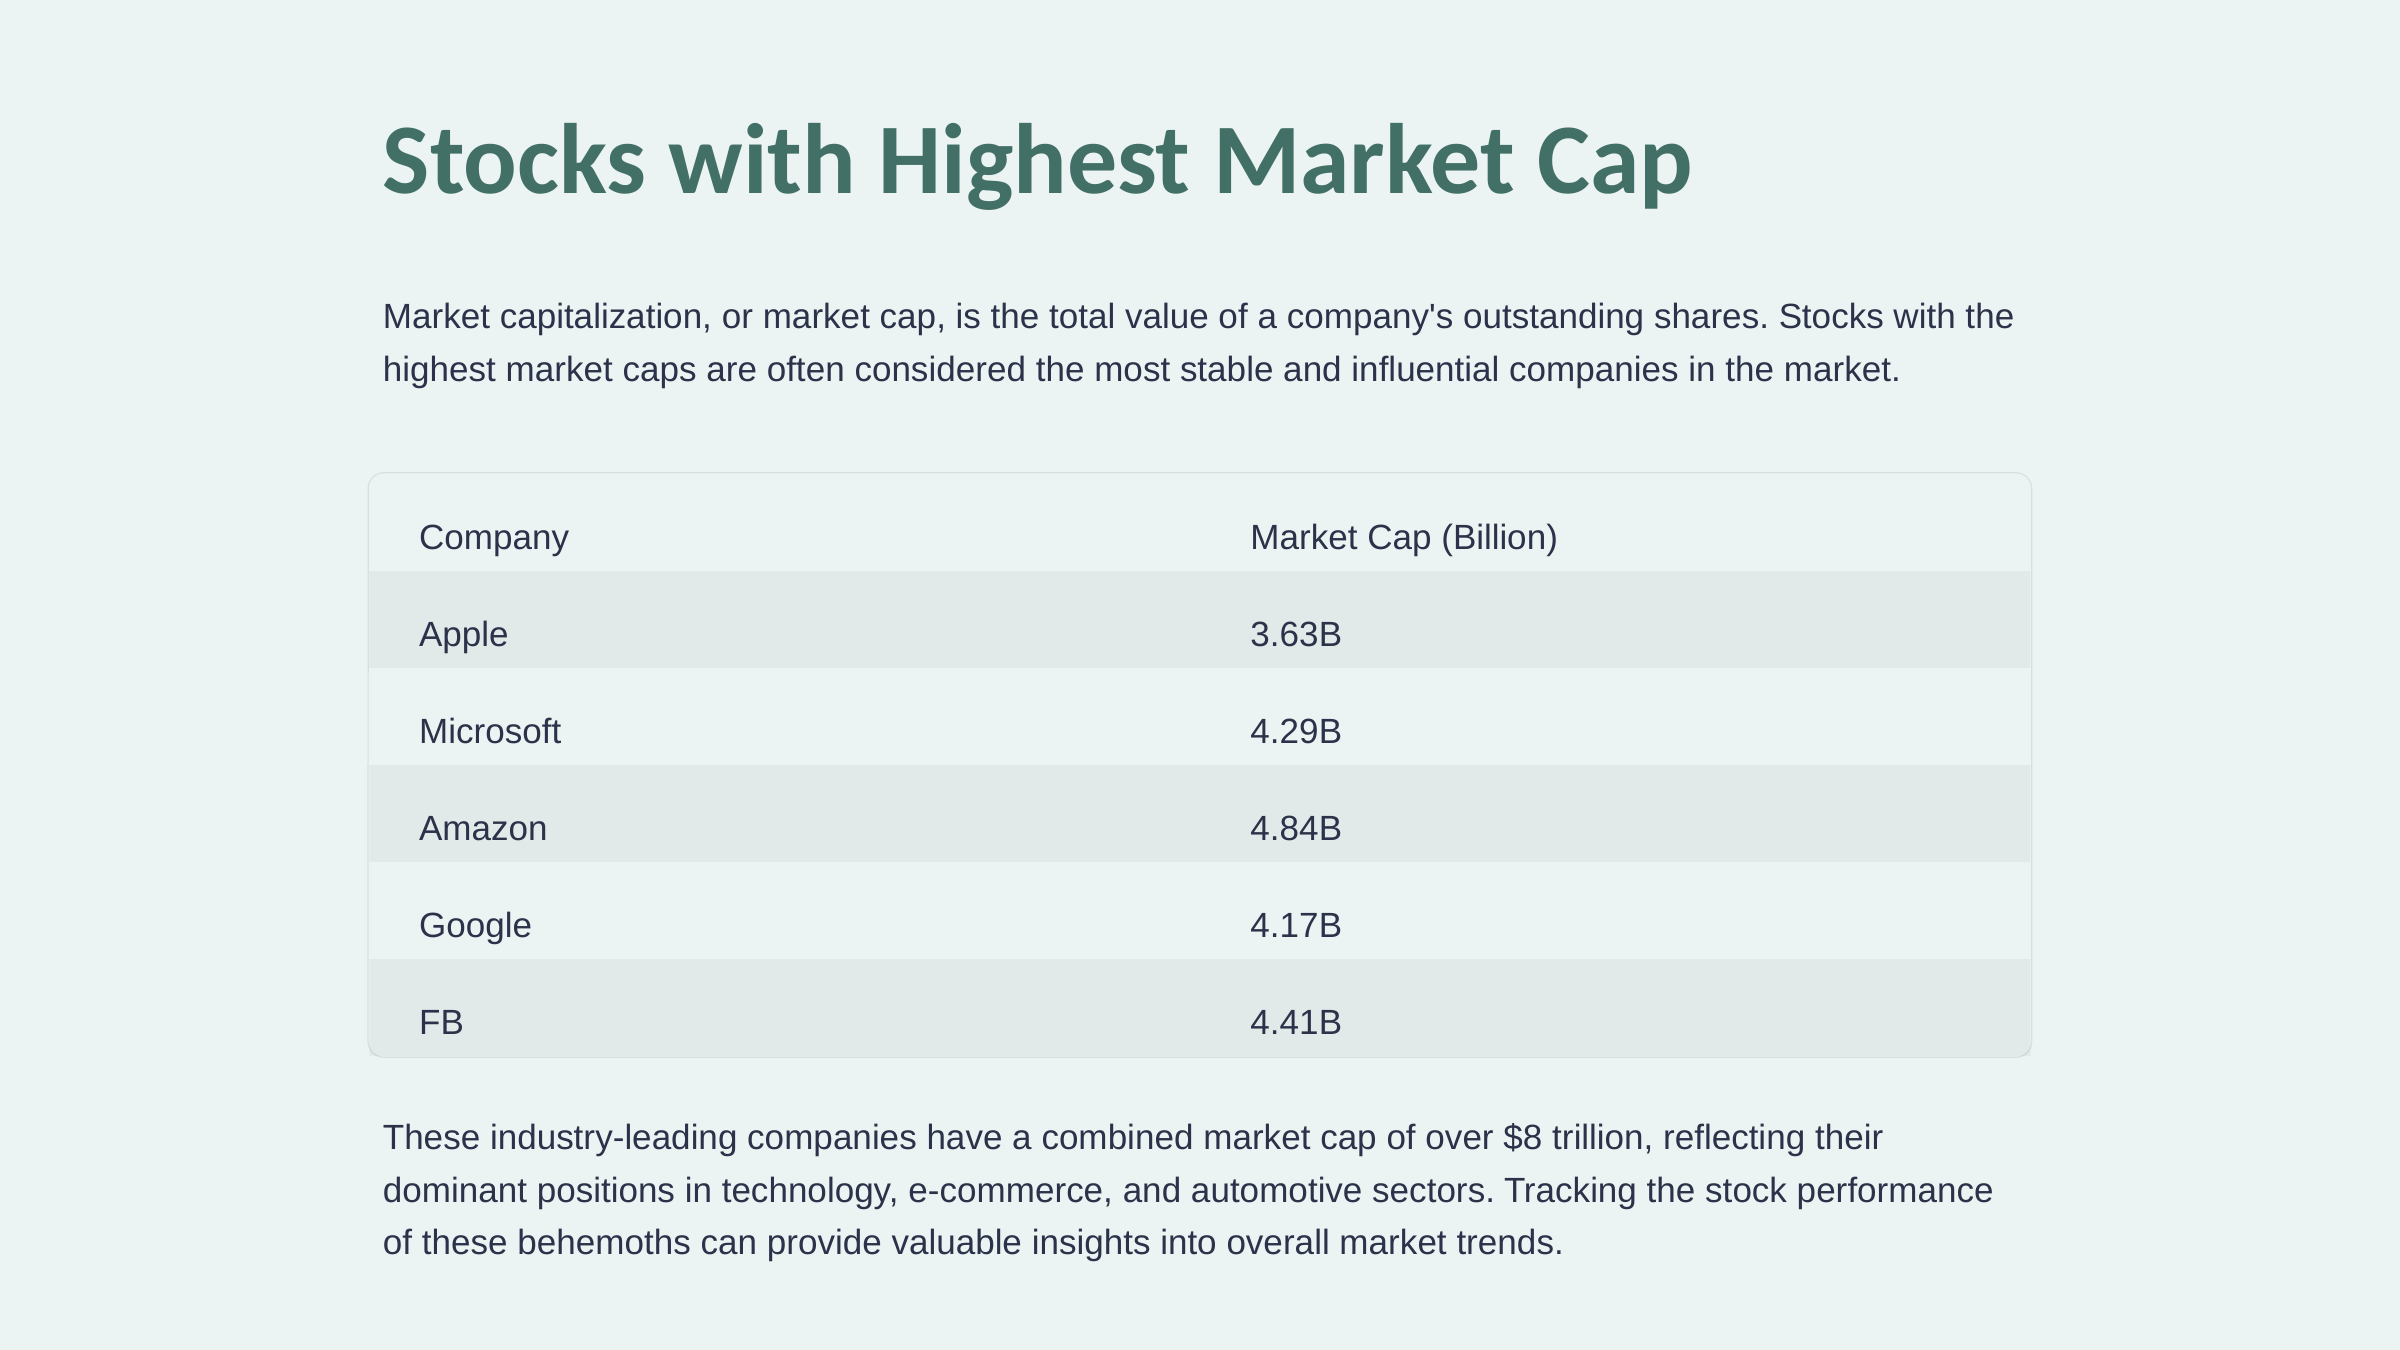

Stocks with Highest Market Cap
Market capitalization, or market cap, is the total value of a company's outstanding shares. Stocks with the highest market caps are often considered the most stable and influential companies in the market.

Company
Market Cap (Billion)

Apple
3.63B

Microsoft
4.29B

Amazon
4.84B

Google
4.17B

FB
4.41B
These industry-leading companies have a combined market cap of over $8 trillion, reflecting their dominant positions in technology, e-commerce, and automotive sectors. Tracking the stock performance of these behemoths can provide valuable insights into overall market trends.